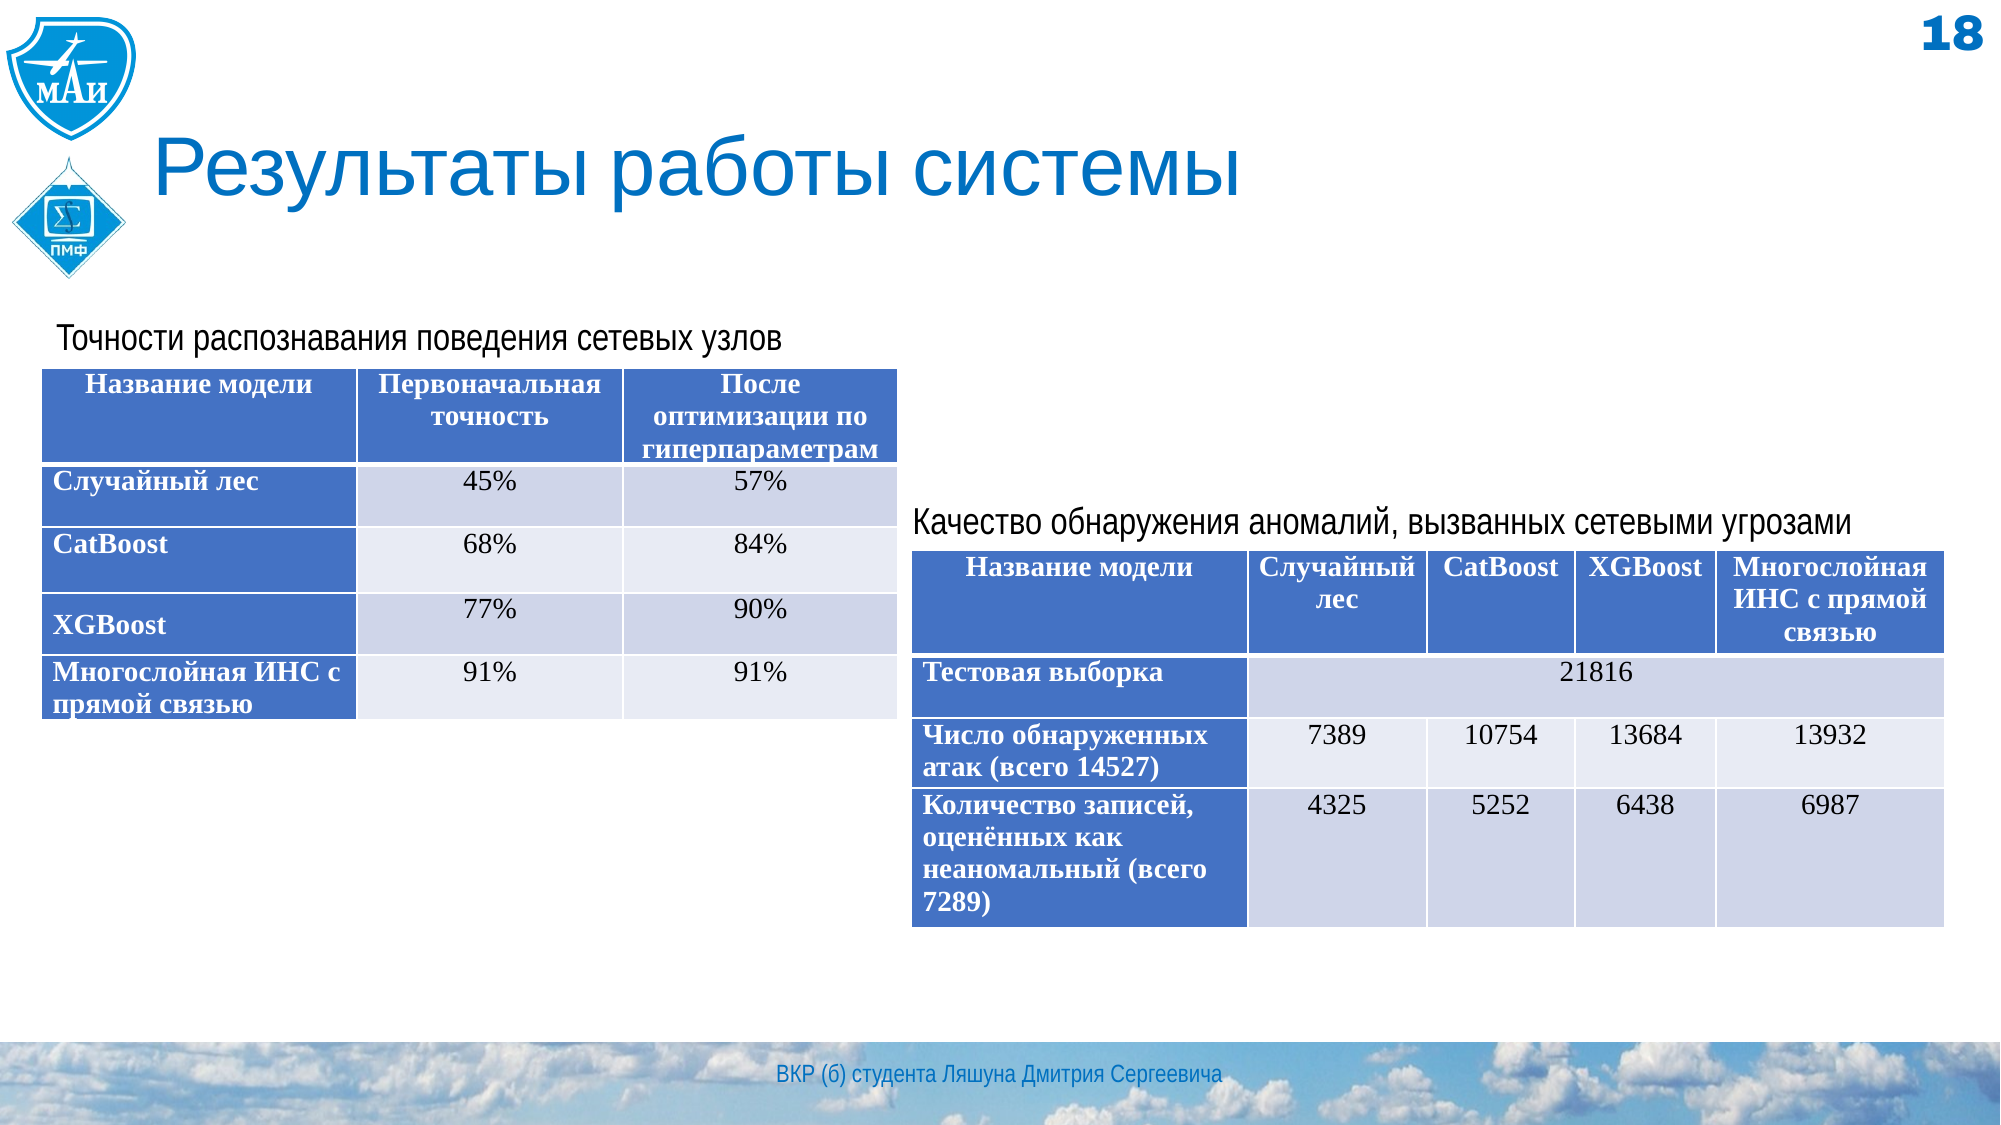

18
# Результаты работы системы
Точности распознавания поведения сетевых узлов
| Название модели | Первоначальная точность | После оптимизации по гиперпараметрам |
| --- | --- | --- |
| Случайный лес | 45% | 57% |
| CatBoost | 68% | 84% |
| XGBoost | 77% | 90% |
| Многослойная ИНС с прямой связью | 91% | 91% |
Качество обнаружения аномалий, вызванных сетевыми угрозами
| Название модели | Случайный лес | CatBoost | XGBoost | Многослойная ИНС с прямой связью |
| --- | --- | --- | --- | --- |
| Тестовая выборка | 21816 |  |  |  |
| Число обнаруженных атак (всего 14527) | 7389 | 10754 | 13684 | 13932 |
| Количество записей, оценённых как неаномальный (всего 7289) | 4325 | 5252 | 6438 | 6987 |
ВКР (б) студента Ляшуна Дмитрия Сергеевича